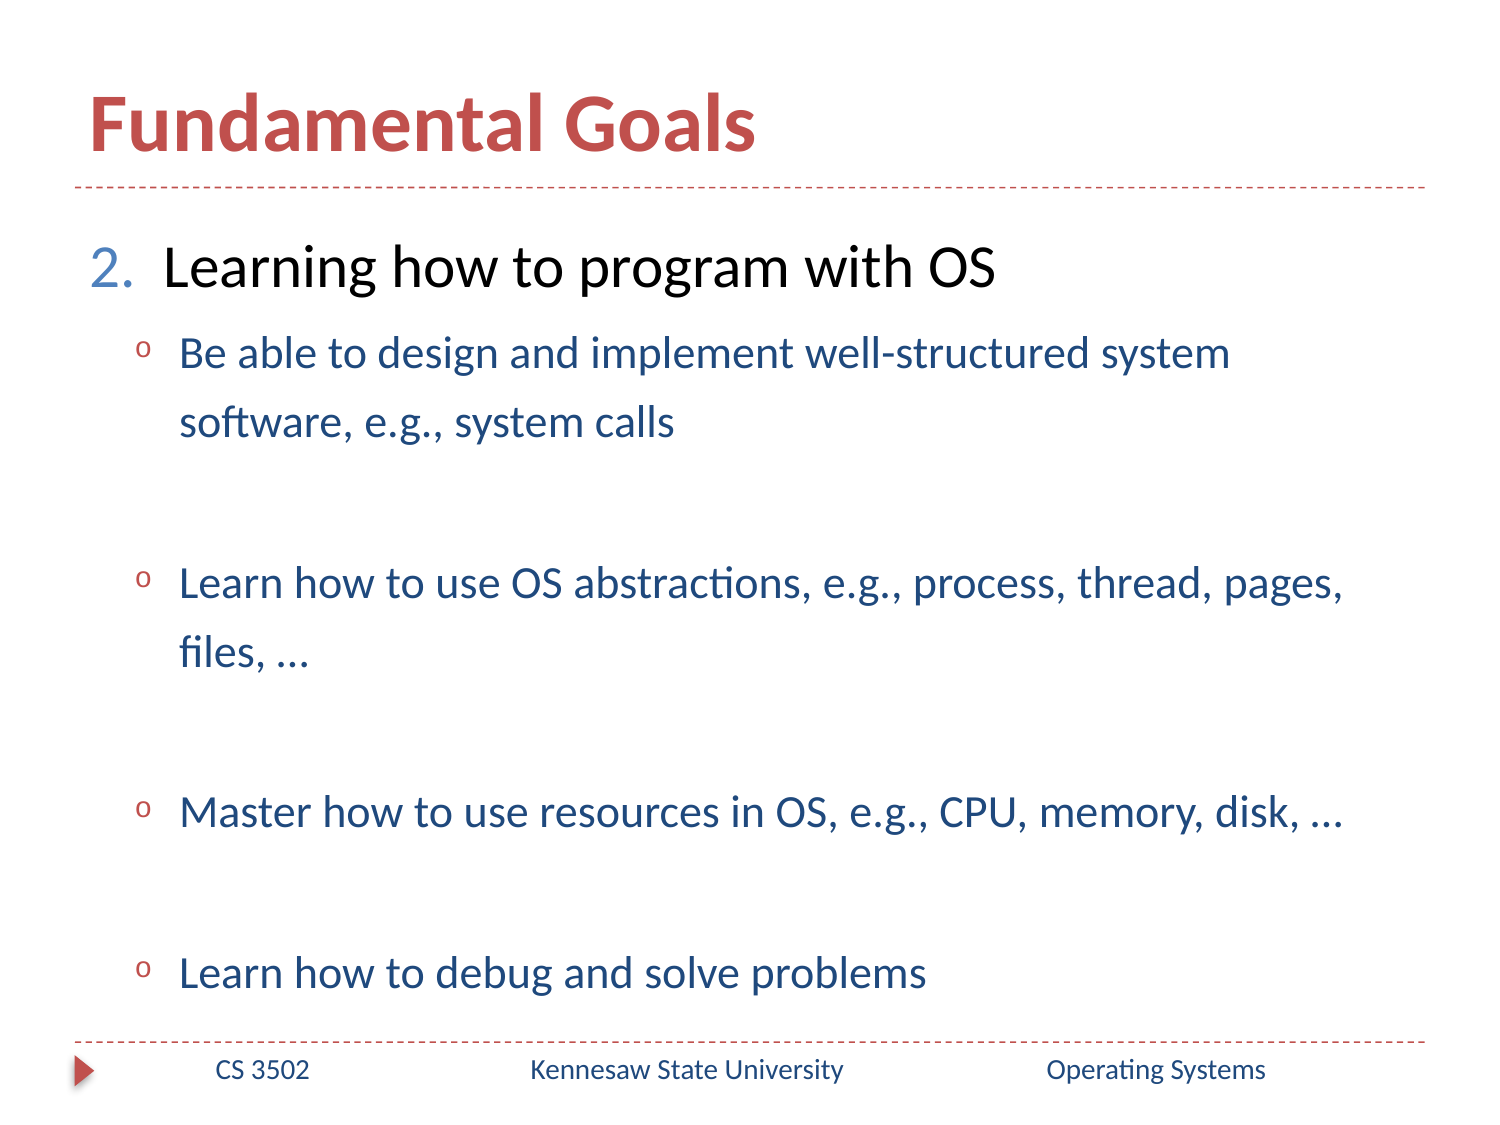

# Fundamental Goals
2.  Learning how to program with OS
Be able to design and implement well-structured system software, e.g., system calls

Learn how to use OS abstractions, e.g., process, thread, pages, files, …

Master how to use resources in OS, e.g., CPU, memory, disk, …

Learn how to debug and solve problems

CS 3502
Kennesaw State University
Operating Systems